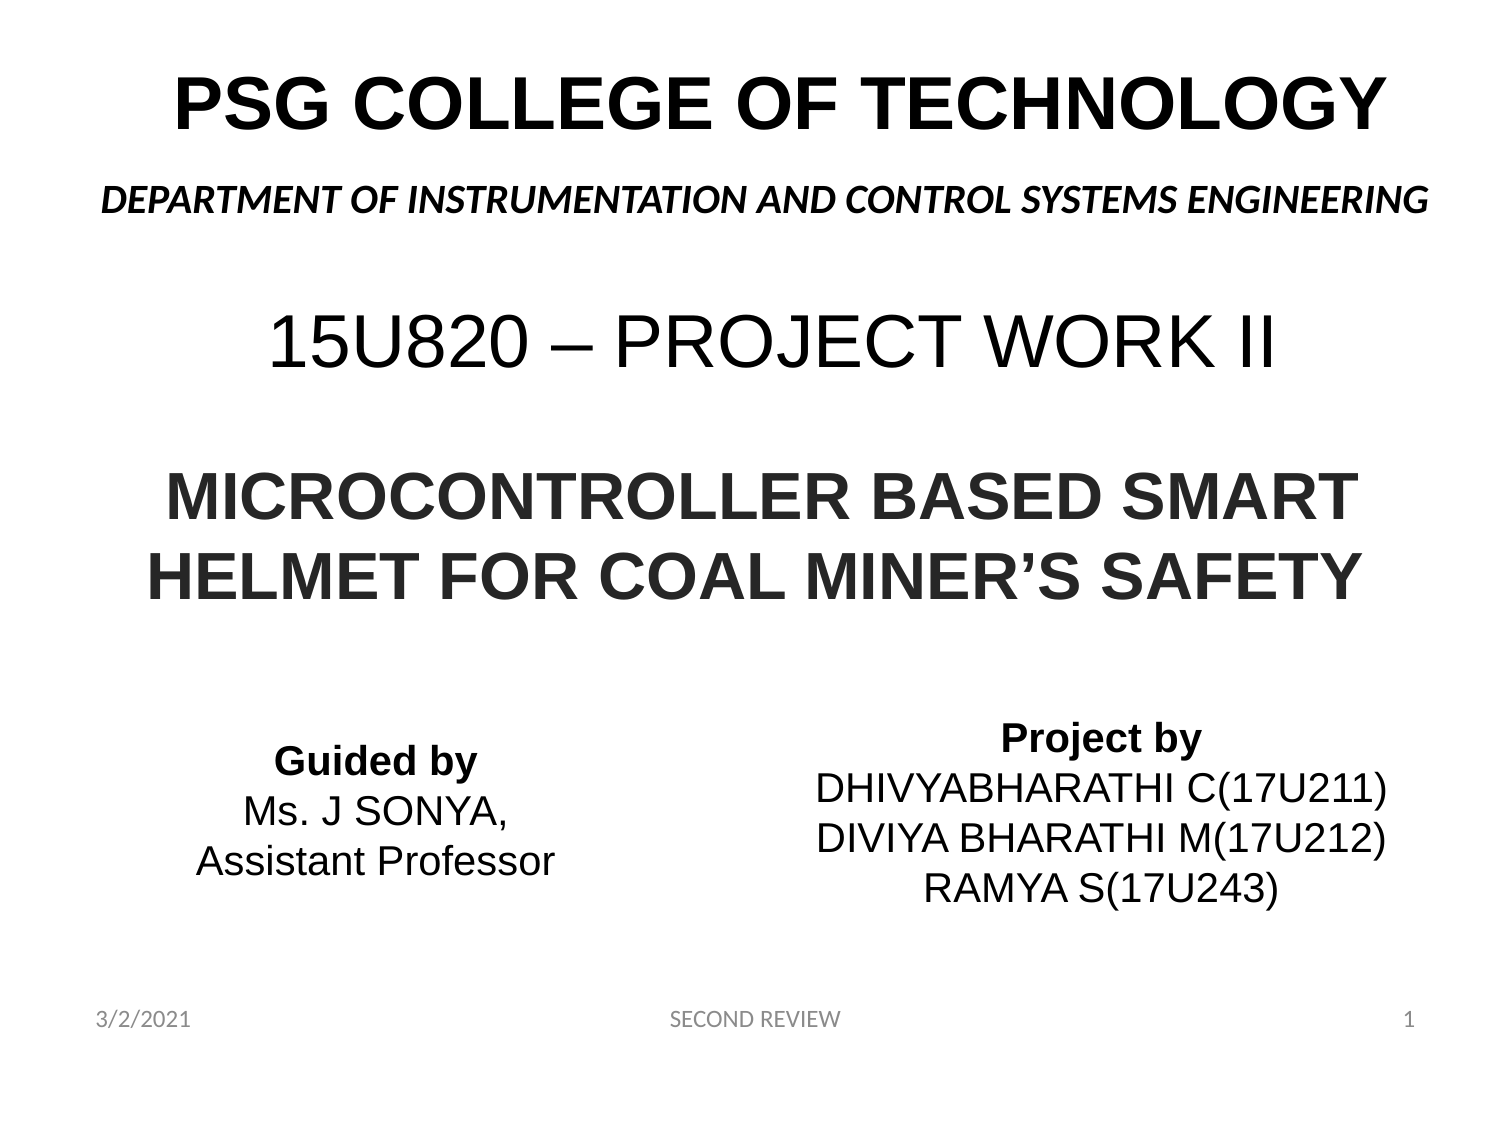

PSG COLLEGE OF TECHNOLOGY
DEPARTMENT OF INSTRUMENTATION AND CONTROL SYSTEMS ENGINEERING
15U820 – PROJECT WORK II
 MICROCONTROLLER BASED SMART HELMET FOR COAL MINER’S SAFETY
Project by
DHIVYABHARATHI C(17U211)
DIVIYA BHARATHI M(17U212)
RAMYA S(17U243)
Guided by
Ms. J SONYA,
Assistant Professor

3/2/2021
SECOND REVIEW
1